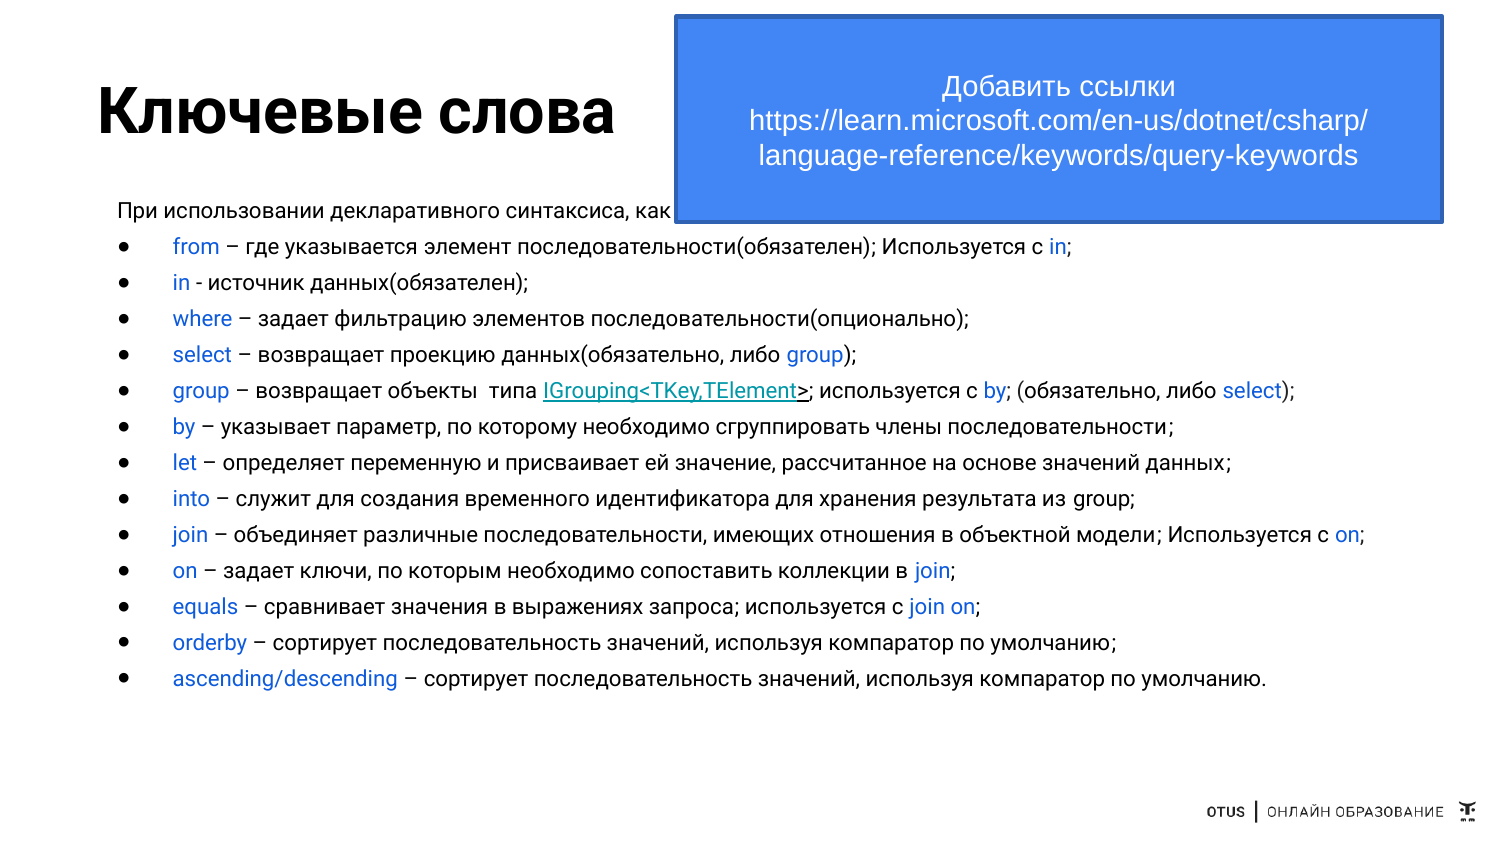

Добавить ссылки
https://learn.microsoft.com/en-us/dotnet/csharp/language-reference/keywords/query-keywords
# Ключевые слова
При использовании декларативного синтаксиса, как правило, используются 3 предложения:
from – где указывается элемент последовательности(обязателен); Используется с in;
in - источник данных(обязателен);
where – задает фильтрацию элементов последовательности(опционально);
select – возвращает проекцию данных(обязательно, либо group);
group – возвращает объекты  типа IGrouping<TKey,TElement>; используется с by; (обязательно, либо select);
by – указывает параметр, по которому необходимо сгруппировать члены последовательности;
let – определяет переменную и присваивает ей значение, рассчитанное на основе значений данных;
into – служит для создания временного идентификатора для хранения результата из group;
join – объединяет различные последовательности, имеющих отношения в объектной модели; Используется с on;
on – задает ключи, по которым необходимо сопоставить коллекции в join;
equals – сравнивает значения в выражениях запроса; используется с join on;
orderby – сортирует последовательность значений, используя компаратор по умолчанию;
ascending/descending – сортирует последовательность значений, используя компаратор по умолчанию.